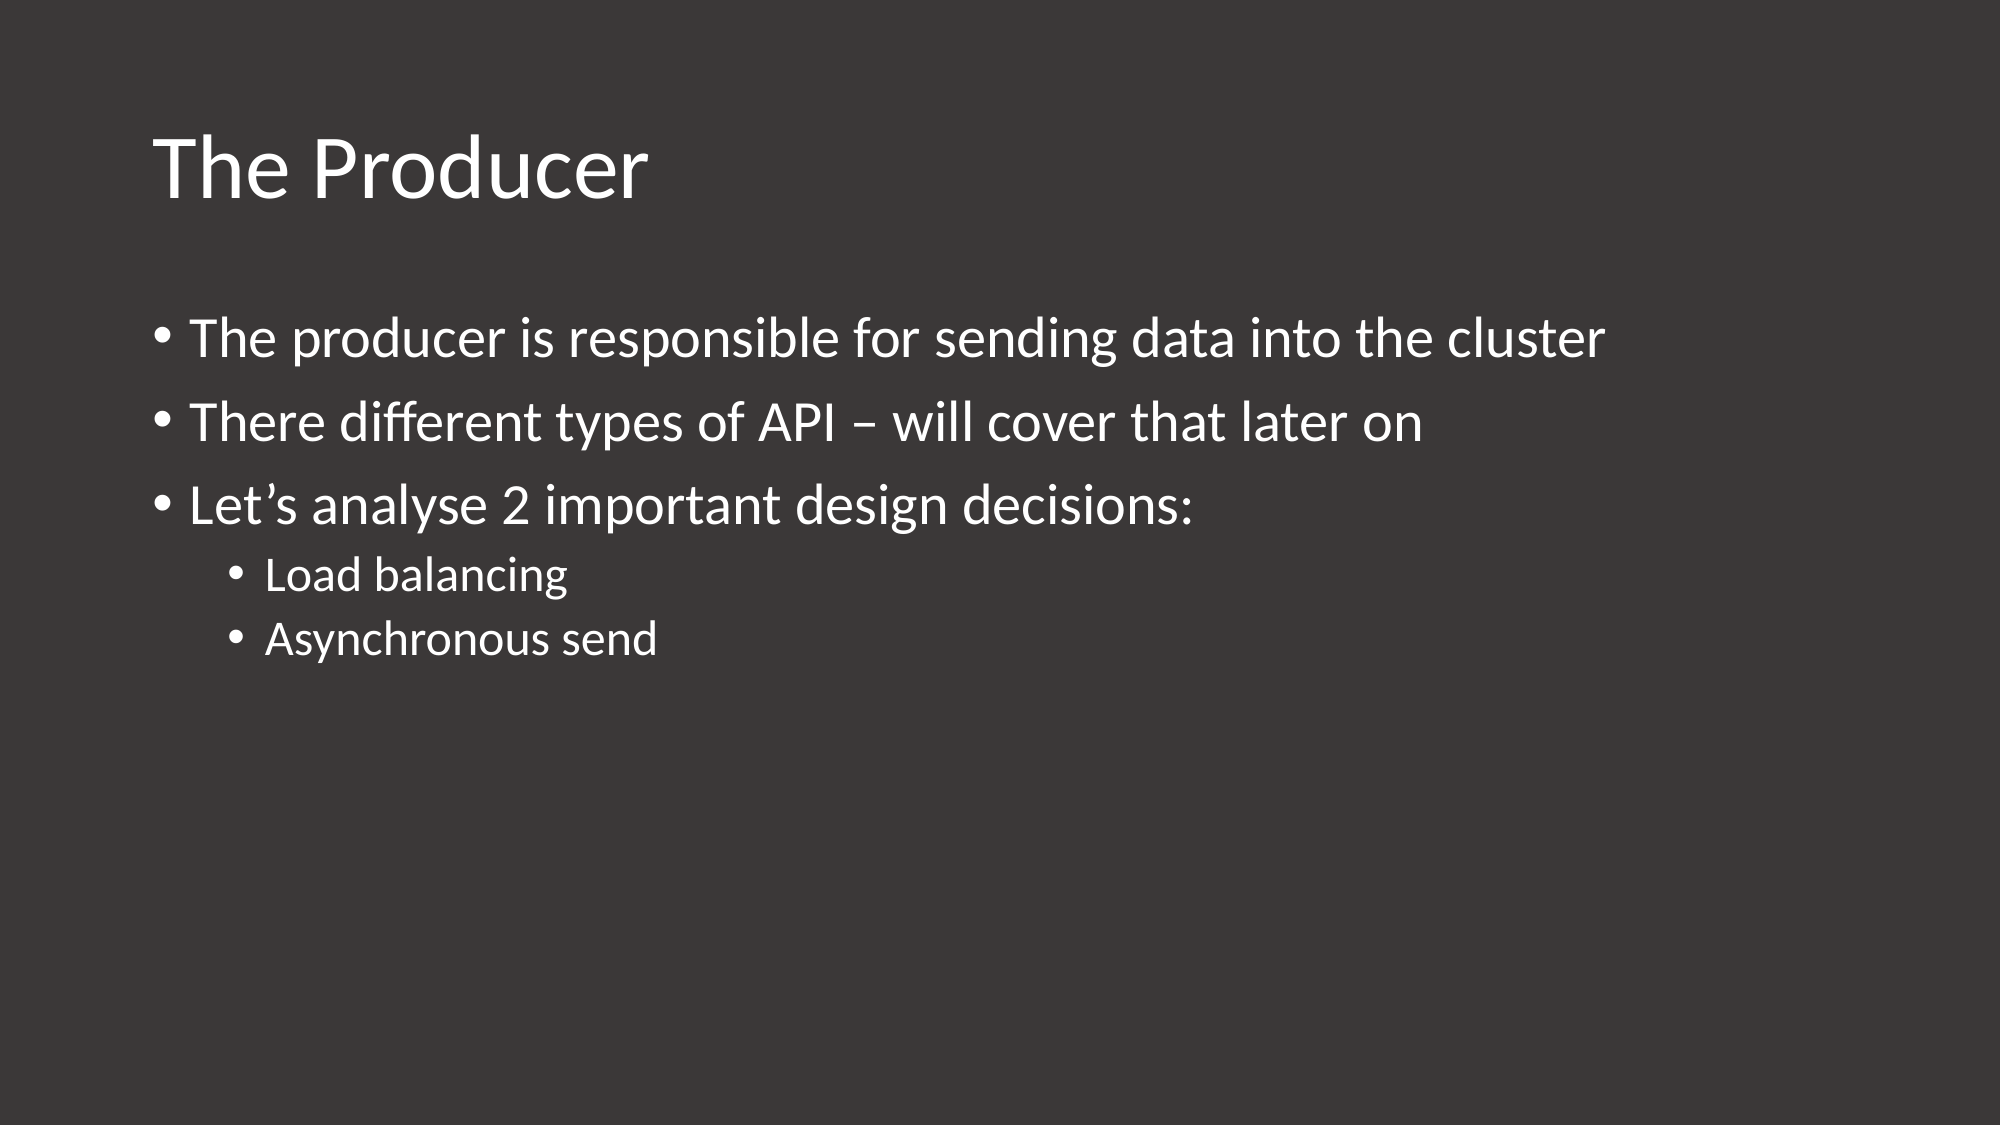

# The Producer
The producer is responsible for sending data into the cluster
There different types of API – will cover that later on
Let’s analyse 2 important design decisions:
Load balancing
Asynchronous send